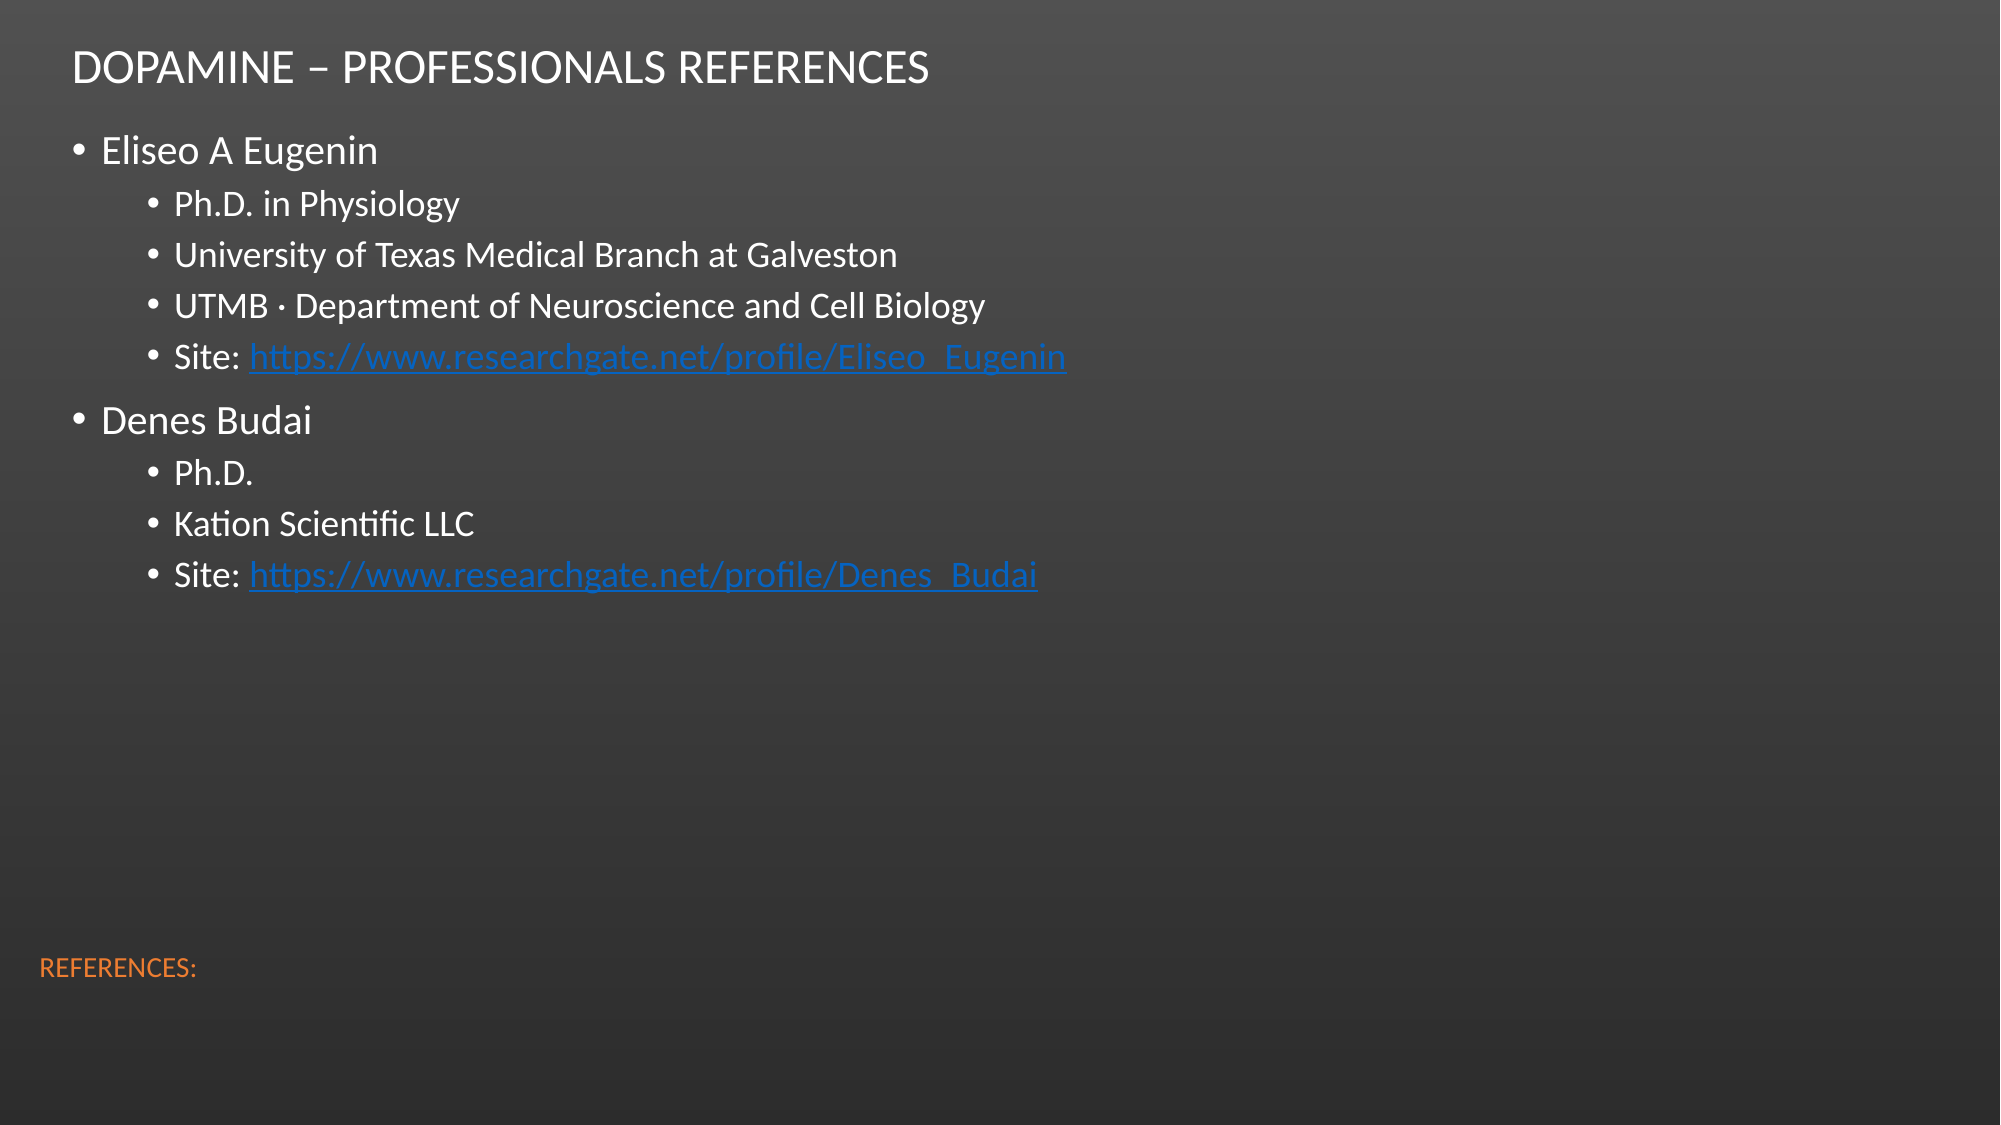

# Dopamine – Professionals References
Eliseo A Eugenin
Ph.D. in Physiology
University of Texas Medical Branch at Galveston
UTMB · Department of Neuroscience and Cell Biology
Site: https://www.researchgate.net/profile/Eliseo_Eugenin
Denes Budai
Ph.D.
Kation Scientific LLC
Site: https://www.researchgate.net/profile/Denes_Budai